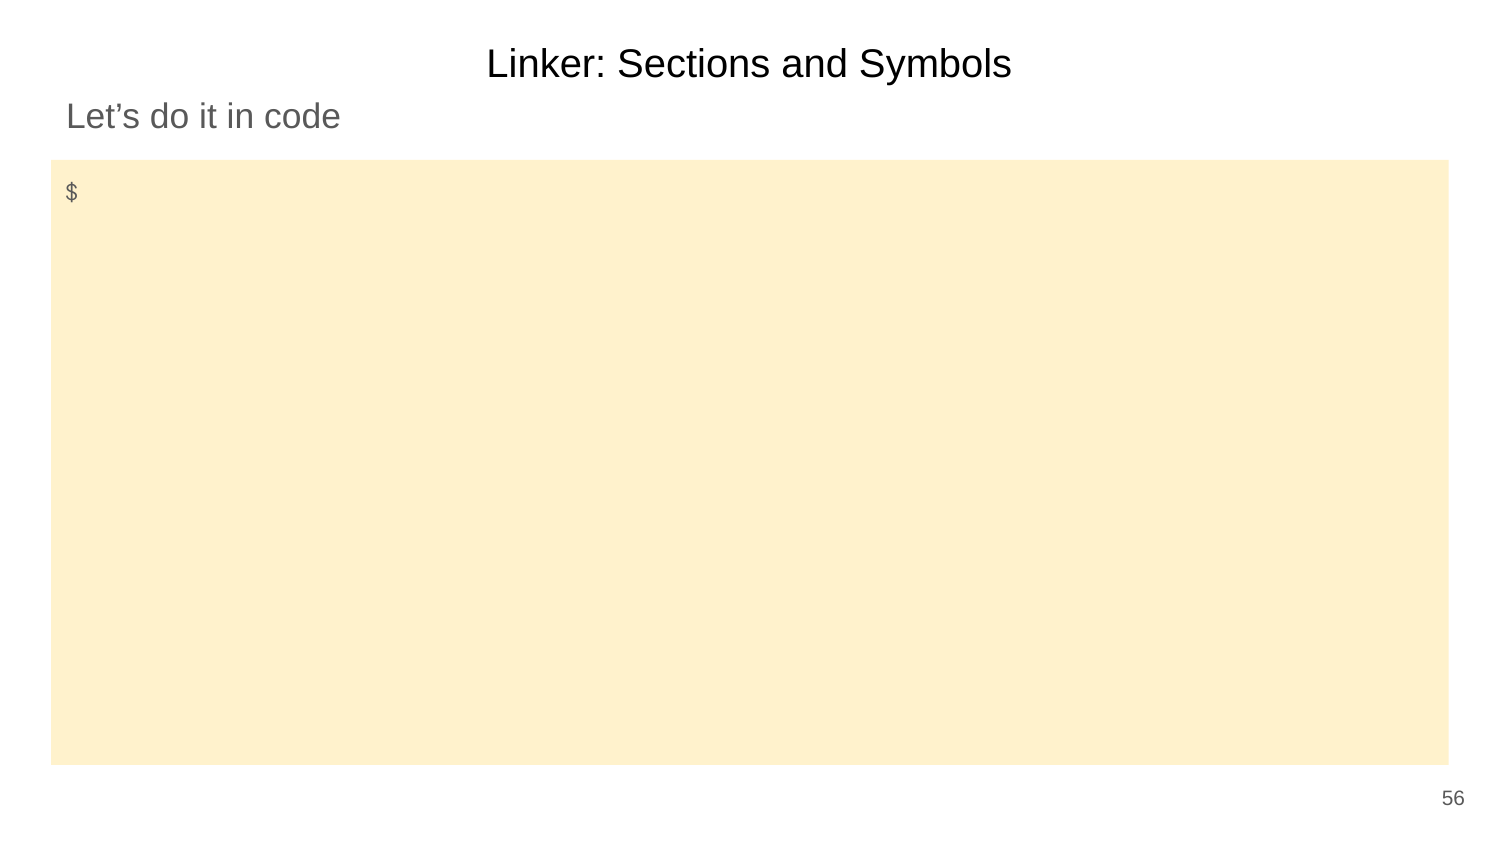

Linker: Sections and Symbols
Let’s do it in code

$

56